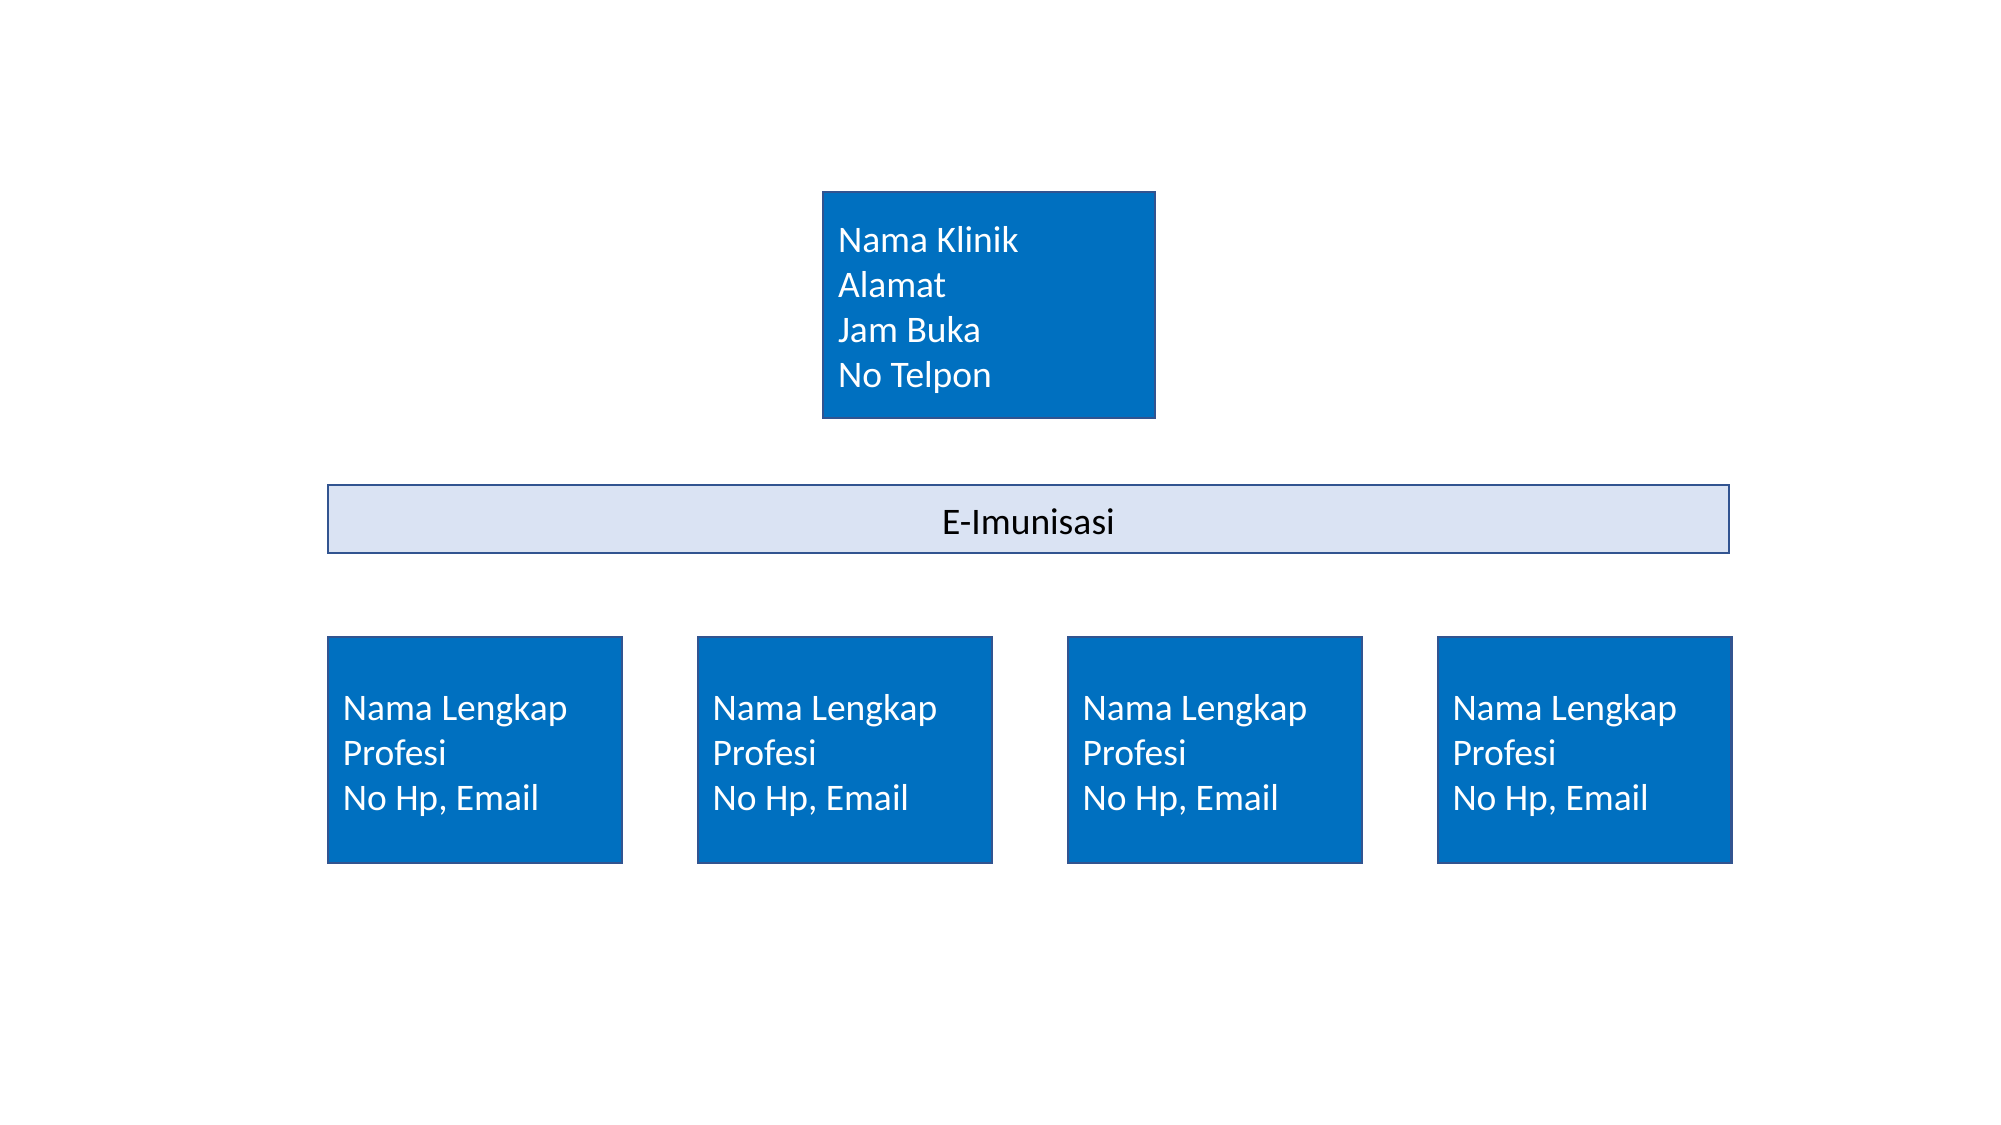

Nama Klinik
Alamat
Jam Buka
No Telpon
E-Imunisasi
Nama Lengkap
Profesi
No Hp, Email
Nama Lengkap
Profesi
No Hp, Email
Nama Lengkap
Profesi
No Hp, Email
Nama Lengkap
Profesi
No Hp, Email